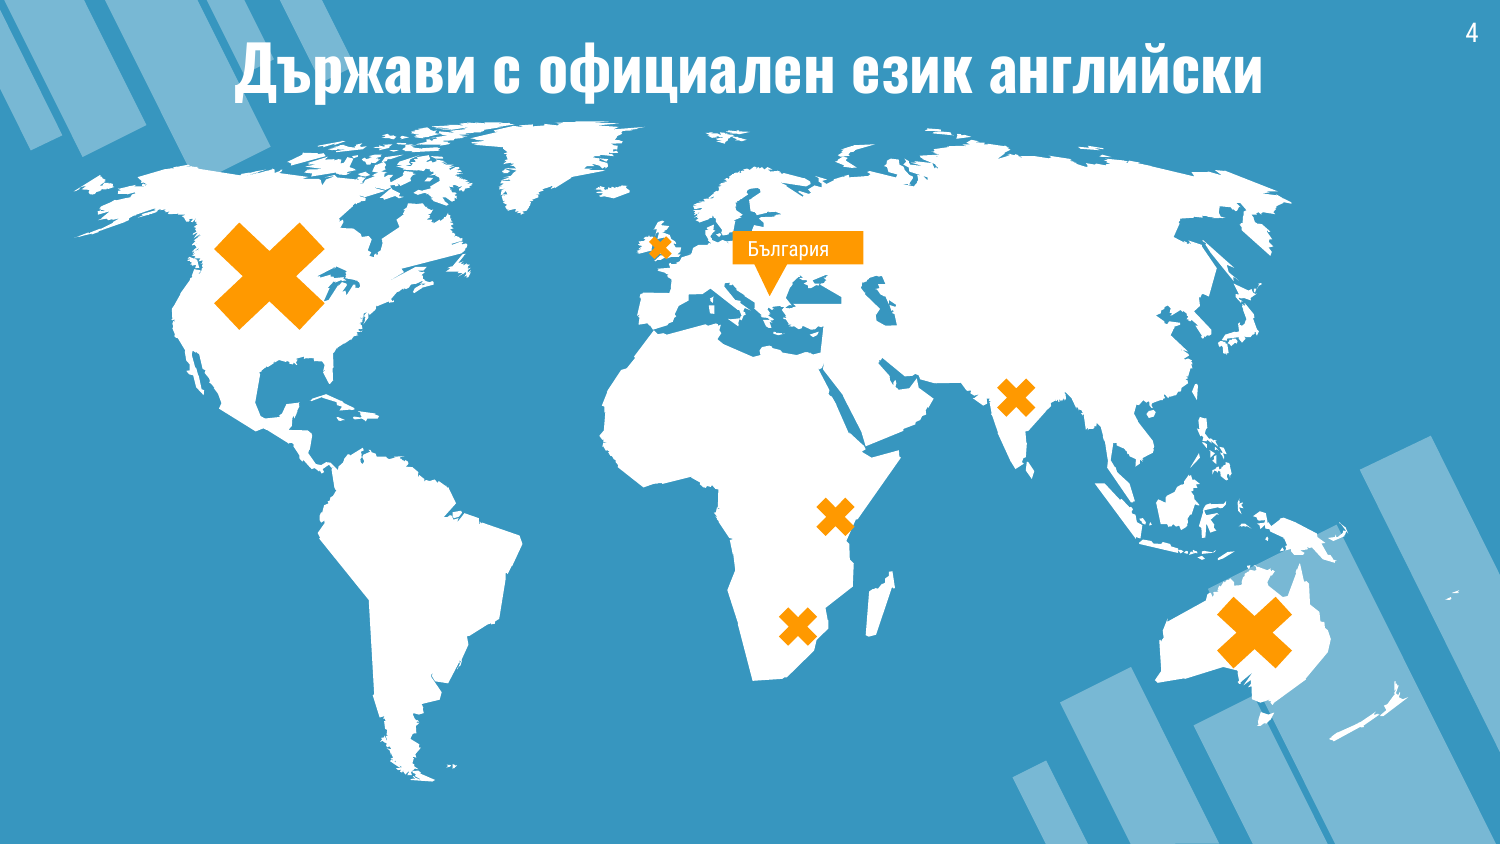

4
Държави с официален език английски

България